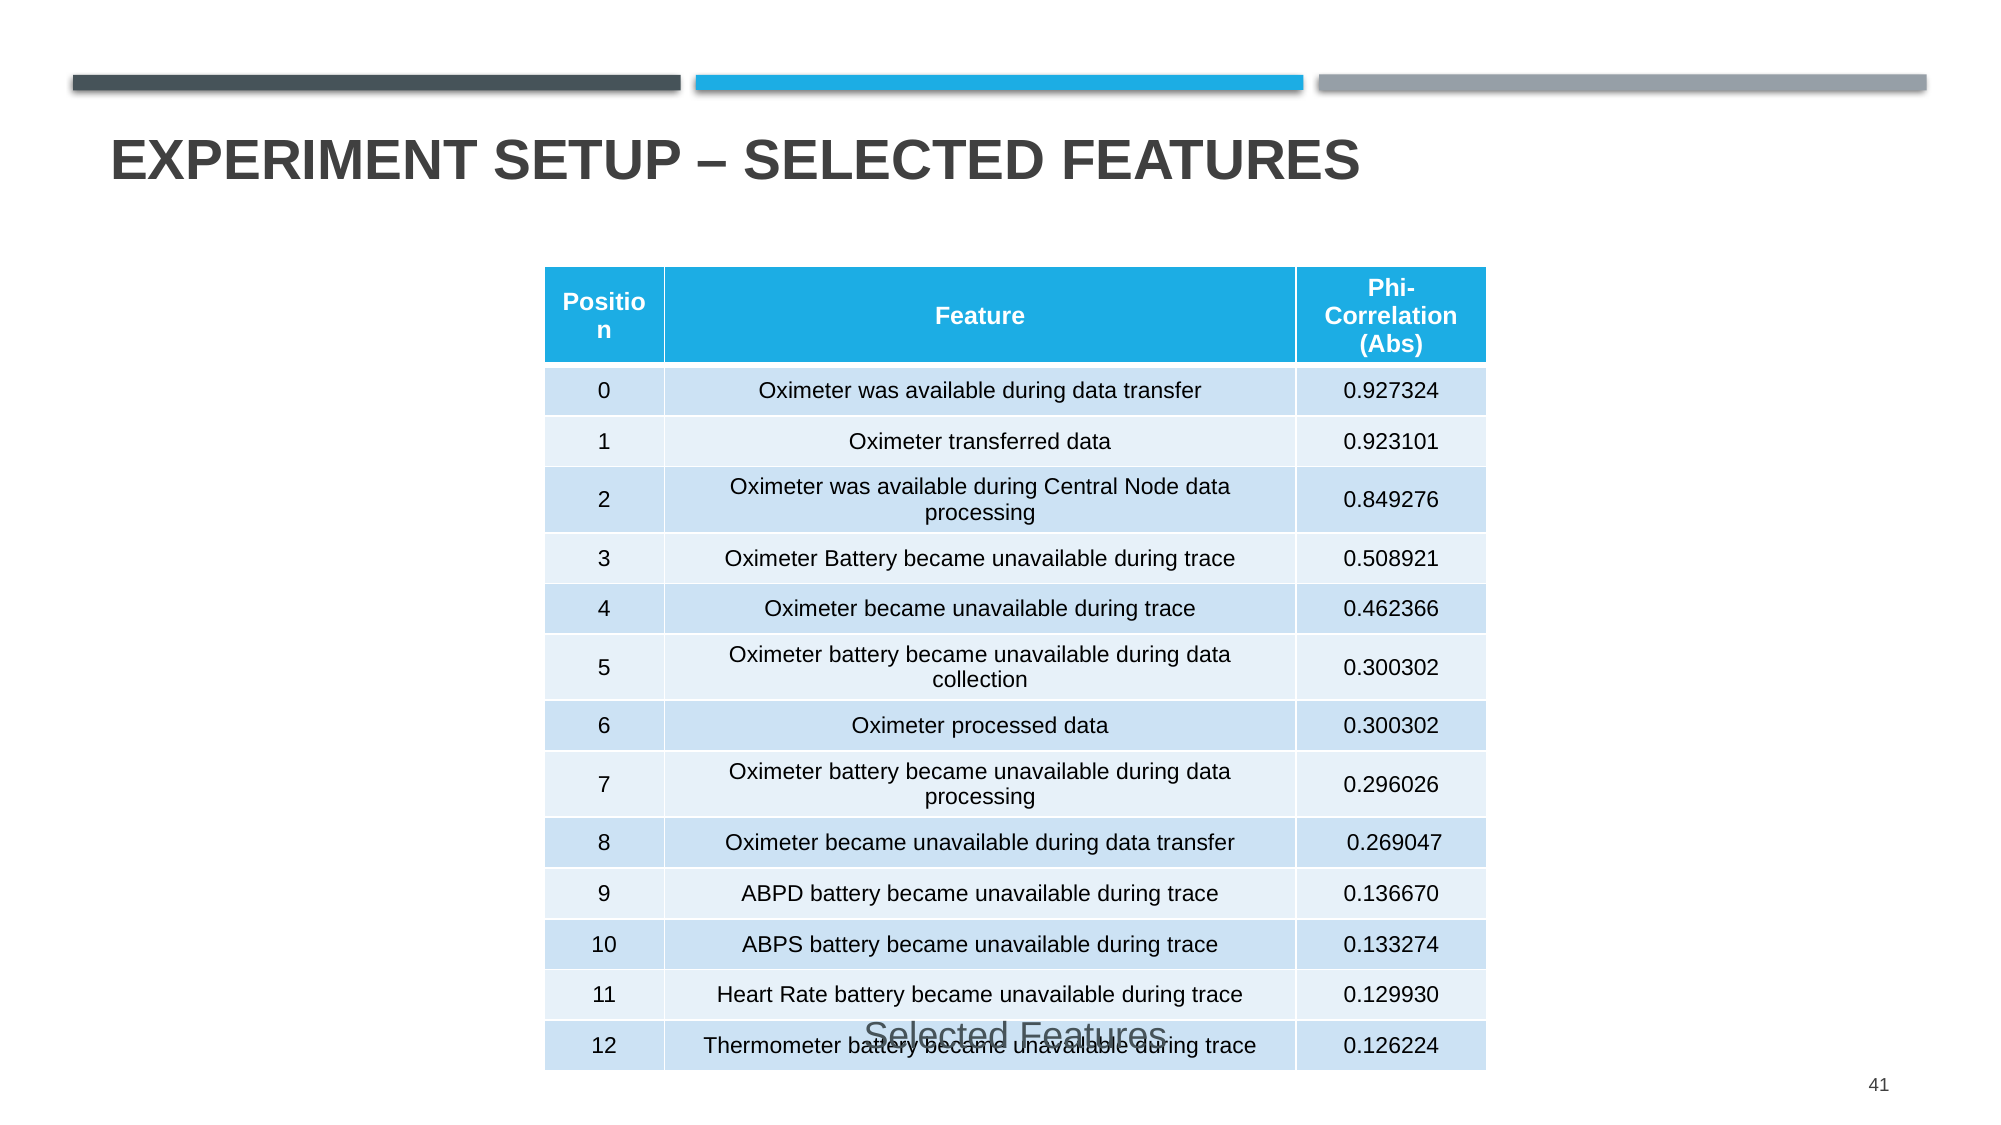

Experiment setup – selected Features
| Position | Feature | Phi-Correlation (Abs) |
| --- | --- | --- |
| 0 | Oximeter was available during data transfer | 0.927324 |
| 1 | Oximeter transferred data | 0.923101 |
| 2 | Oximeter was available during Central Node data processing | 0.849276 |
| 3 | Oximeter Battery became unavailable during trace | 0.508921 |
| 4 | Oximeter became unavailable during trace | 0.462366 |
| 5 | Oximeter battery became unavailable during data collection | 0.300302 |
| 6 | Oximeter processed data | 0.300302 |
| 7 | Oximeter battery became unavailable during data processing | 0.296026 |
| 8 | Oximeter became unavailable during data transfer | 0.269047 |
| 9 | ABPD battery became unavailable during trace | 0.136670 |
| 10 | ABPS battery became unavailable during trace | 0.133274 |
| 11 | Heart Rate battery became unavailable during trace | 0.129930 |
| 12 | Thermometer battery became unavailable during trace | 0.126224 |
Selected Features
41